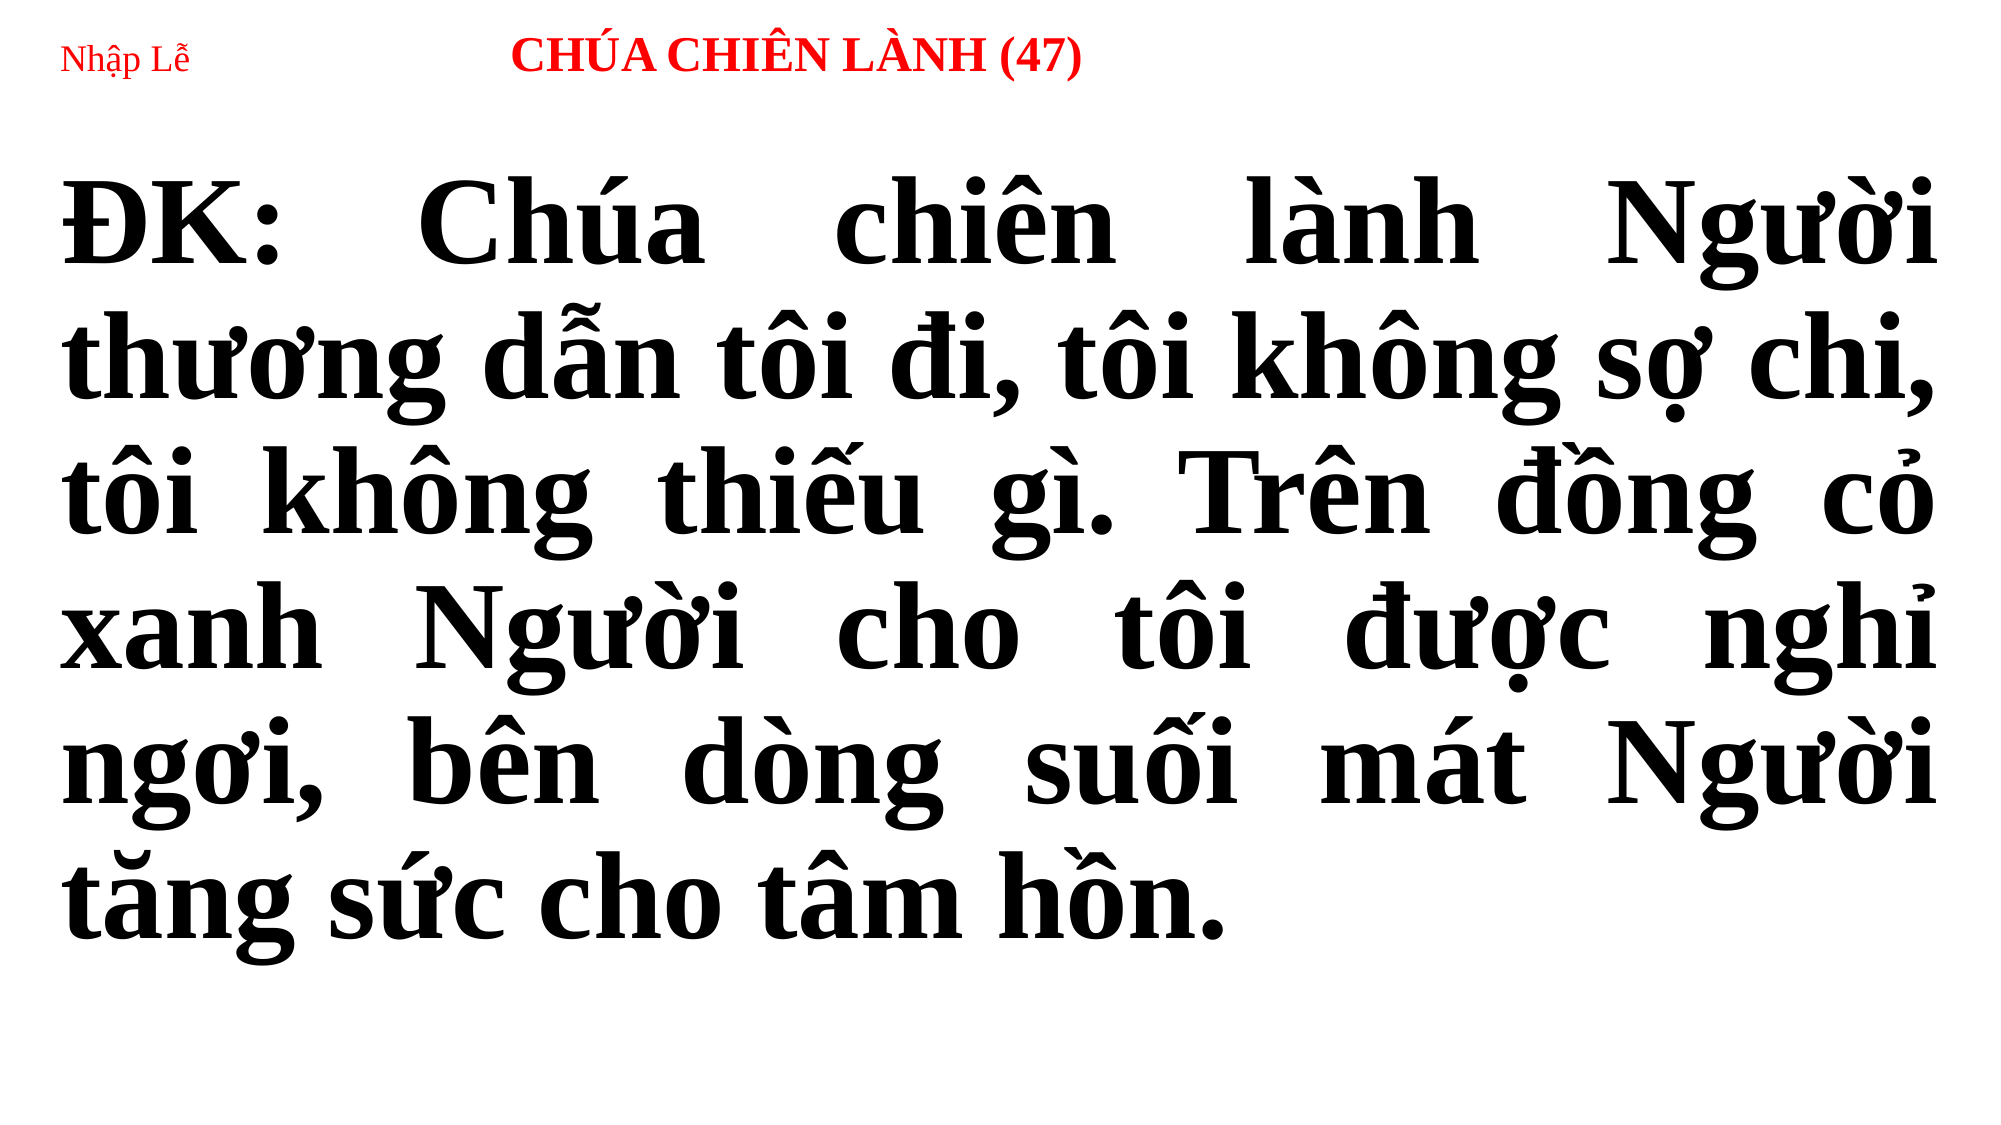

# Nhập Lễ              		CHÚA CHIÊN LÀNH (47)
ĐK: Chúa chiên lành Người thương dẫn tôi đi, tôi không sợ chi, tôi không thiếu gì. Trên đồng cỏ xanh Người cho tôi được nghỉ ngơi, bên dòng suối mát Người tăng sức cho tâm hồn.